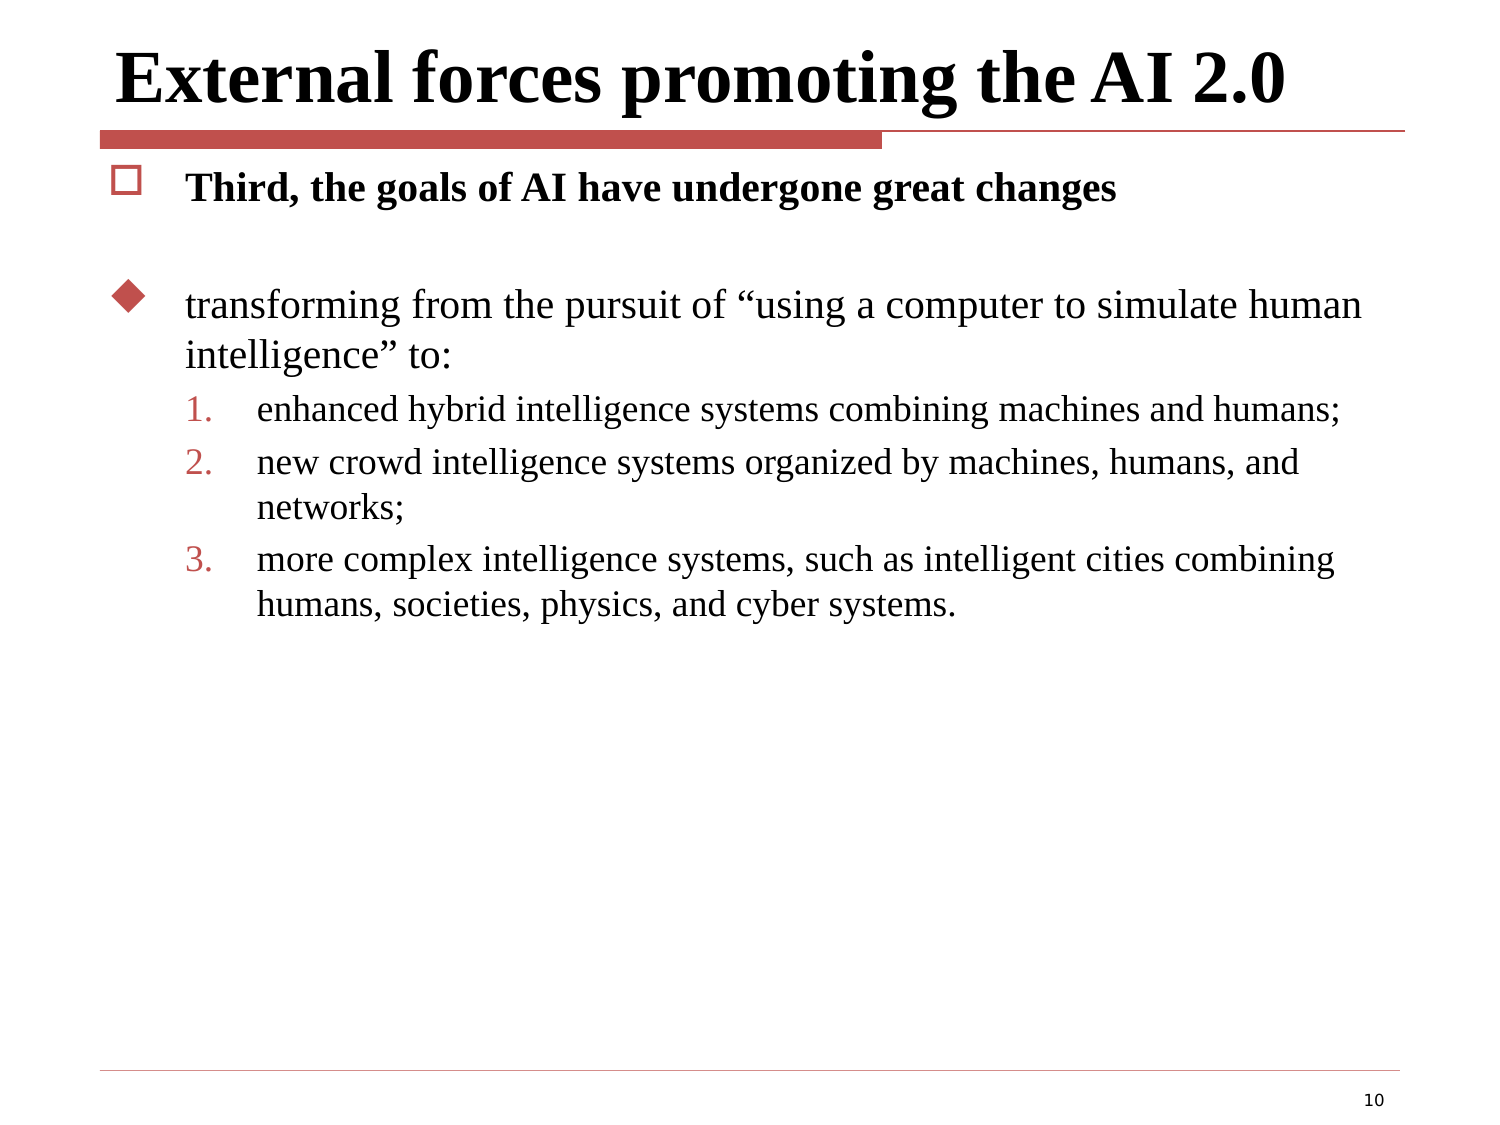

# External forces promoting the AI 2.0
Third, the goals of AI have undergone great changes

transforming from the pursuit of “using a computer to simulate human intelligence” to:
enhanced hybrid intelligence systems combining machines and humans;
new crowd intelligence systems organized by machines, humans, and networks;
more complex intelligence systems, such as intelligent cities combining humans, societies, physics, and cyber systems.

10